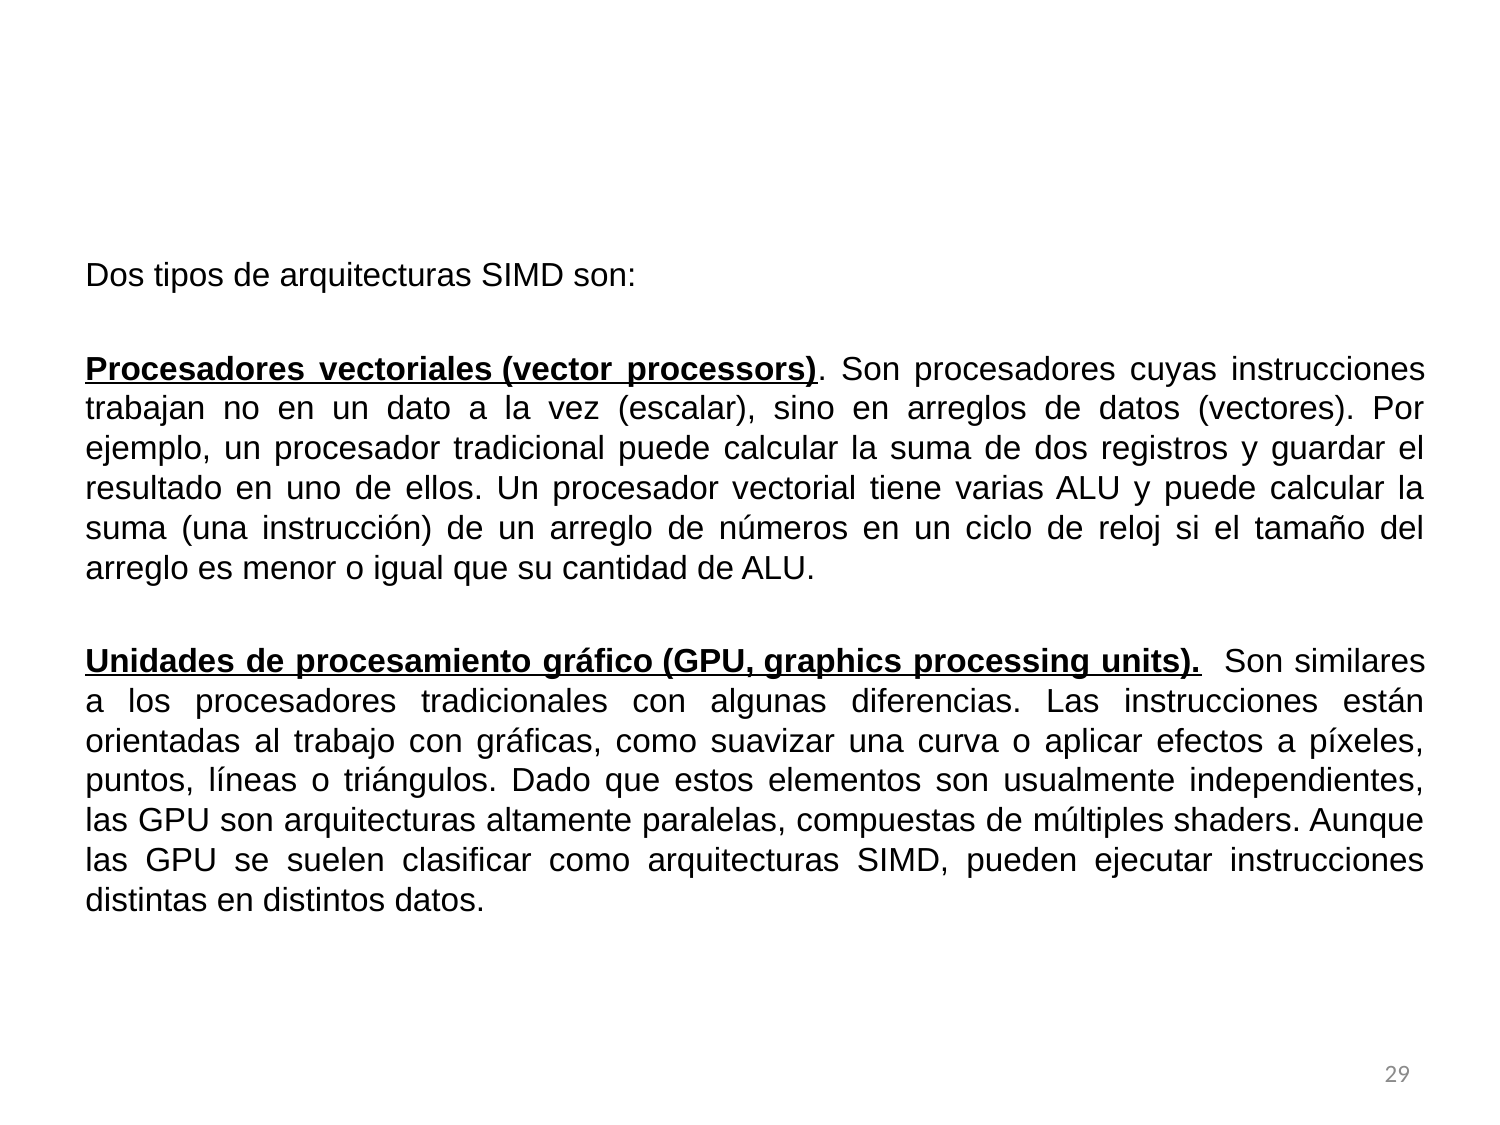

#
Dos tipos de arquitecturas SIMD son:

Procesadores vectoriales (vector processors). Son procesadores cuyas instrucciones trabajan no en un dato a la vez (escalar), sino en arreglos de datos (vectores). Por ejemplo, un procesador tradicional puede calcular la suma de dos registros y guardar el resultado en uno de ellos. Un procesador vectorial tiene varias ALU y puede calcular la suma (una instrucción) de un arreglo de números en un ciclo de reloj si el tamaño del arreglo es menor o igual que su cantidad de ALU.

Unidades de procesamiento gráfico (GPU, graphics processing units).  Son similares a los procesadores tradicionales con algunas diferencias. Las instrucciones están orientadas al trabajo con gráficas, como suavizar una curva o aplicar efectos a píxeles, puntos, líneas o triángulos. Dado que estos elementos son usualmente independientes, las GPU son arquitecturas altamente paralelas, compuestas de múltiples shaders. Aunque las GPU se suelen clasificar como arquitecturas SIMD, pueden ejecutar instrucciones distintas en distintos datos.

29